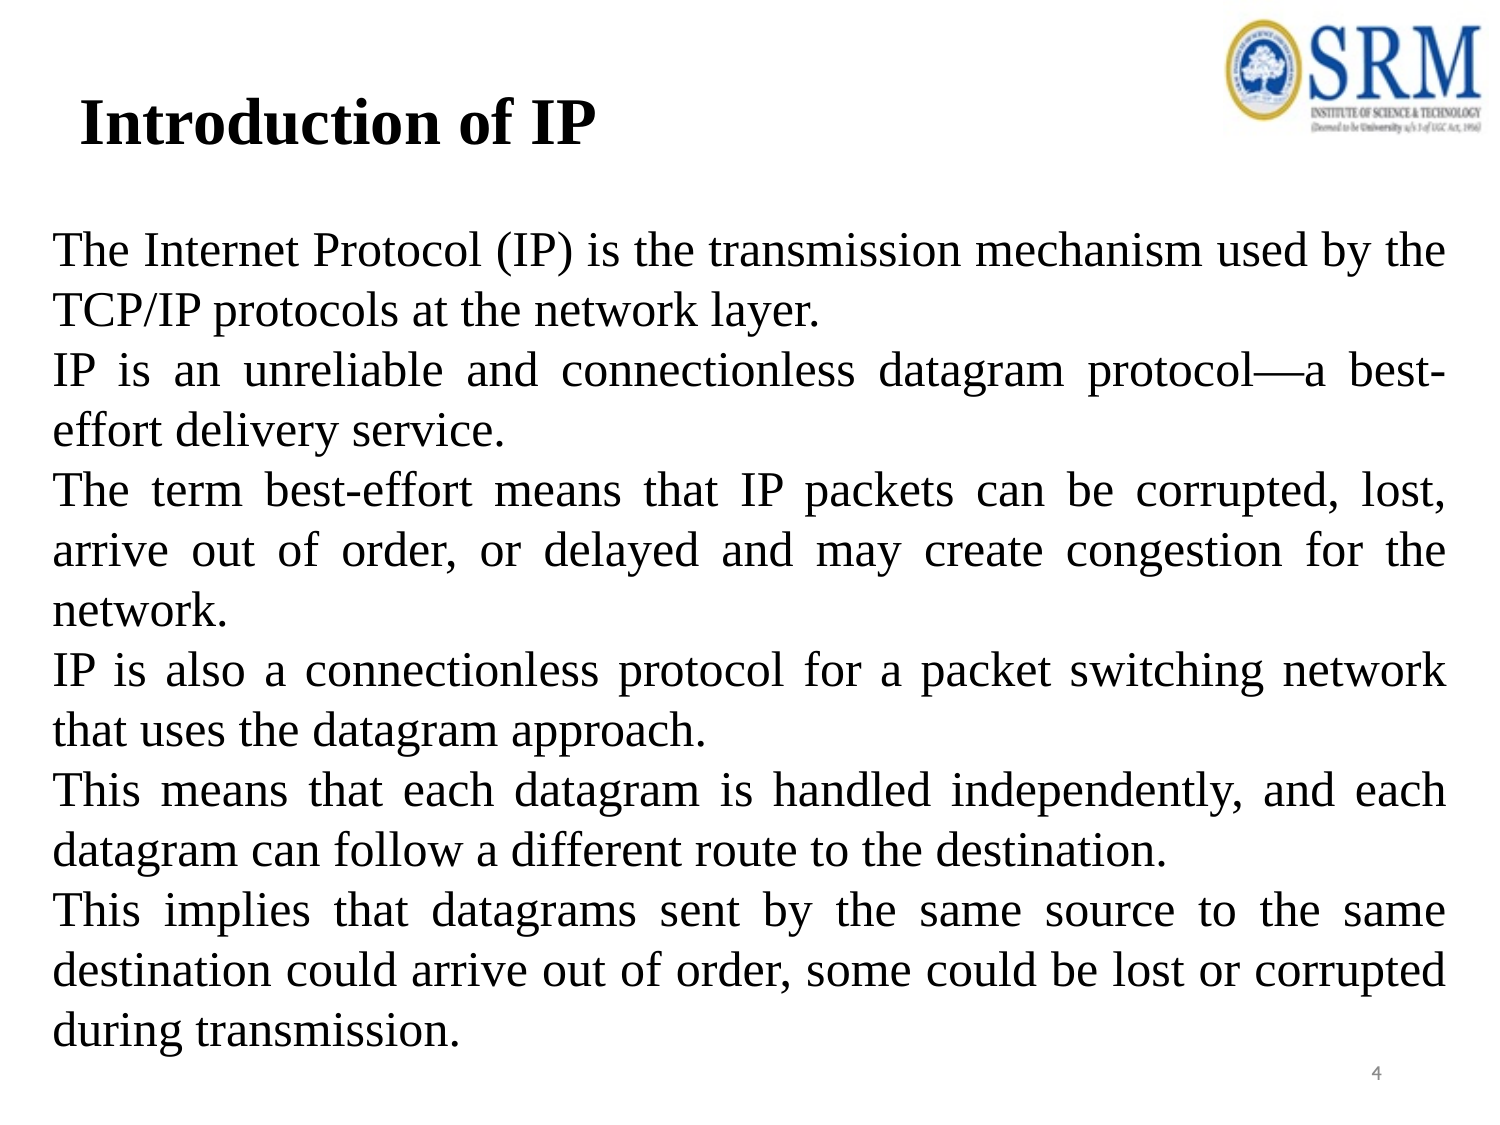

Introduction of IP
The Internet Protocol (IP) is the transmission mechanism used by the TCP/IP protocols at the network layer.
IP is an unreliable and connectionless datagram protocol—a best-effort delivery service.
The term best-effort means that IP packets can be corrupted, lost, arrive out of order, or delayed and may create congestion for the network.
IP is also a connectionless protocol for a packet switching network that uses the datagram approach.
This means that each datagram is handled independently, and each datagram can follow a different route to the destination.
This implies that datagrams sent by the same source to the same destination could arrive out of order, some could be lost or corrupted during transmission.
4